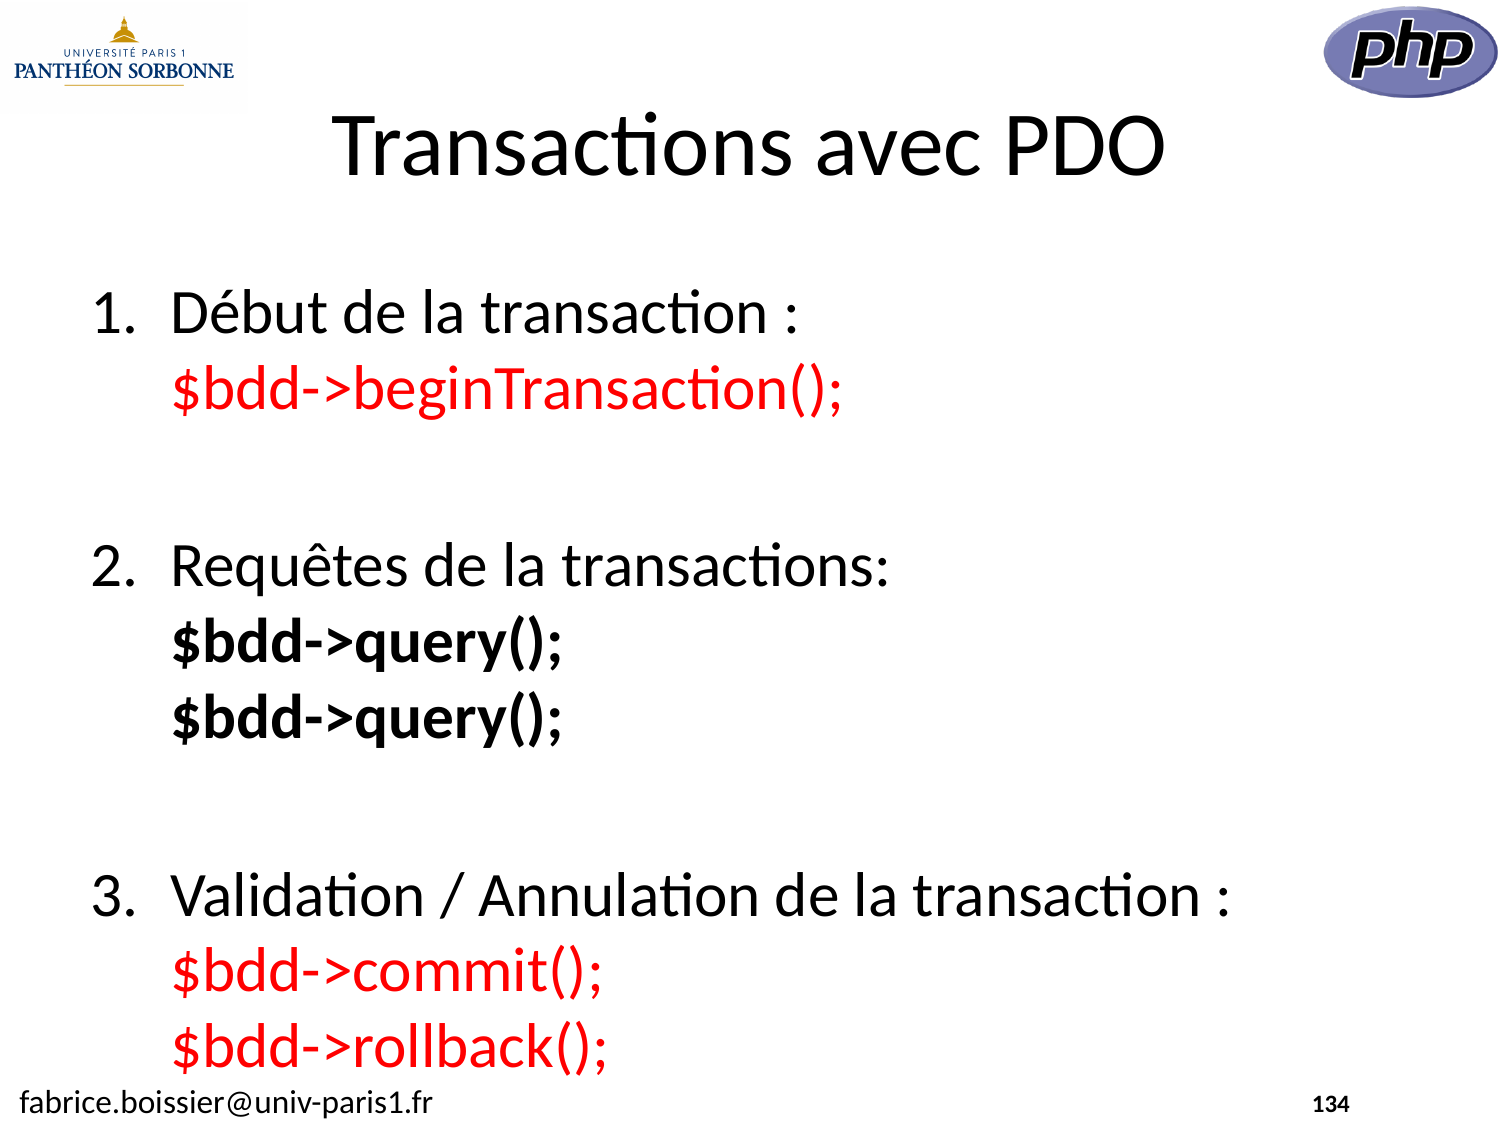

# Transactions avec PDO
Début de la transaction :
$bdd->beginTransaction();

Requêtes de la transactions:
$bdd->query();
$bdd->query();

Validation / Annulation de la transaction :
$bdd->commit();
$bdd->rollback();

134